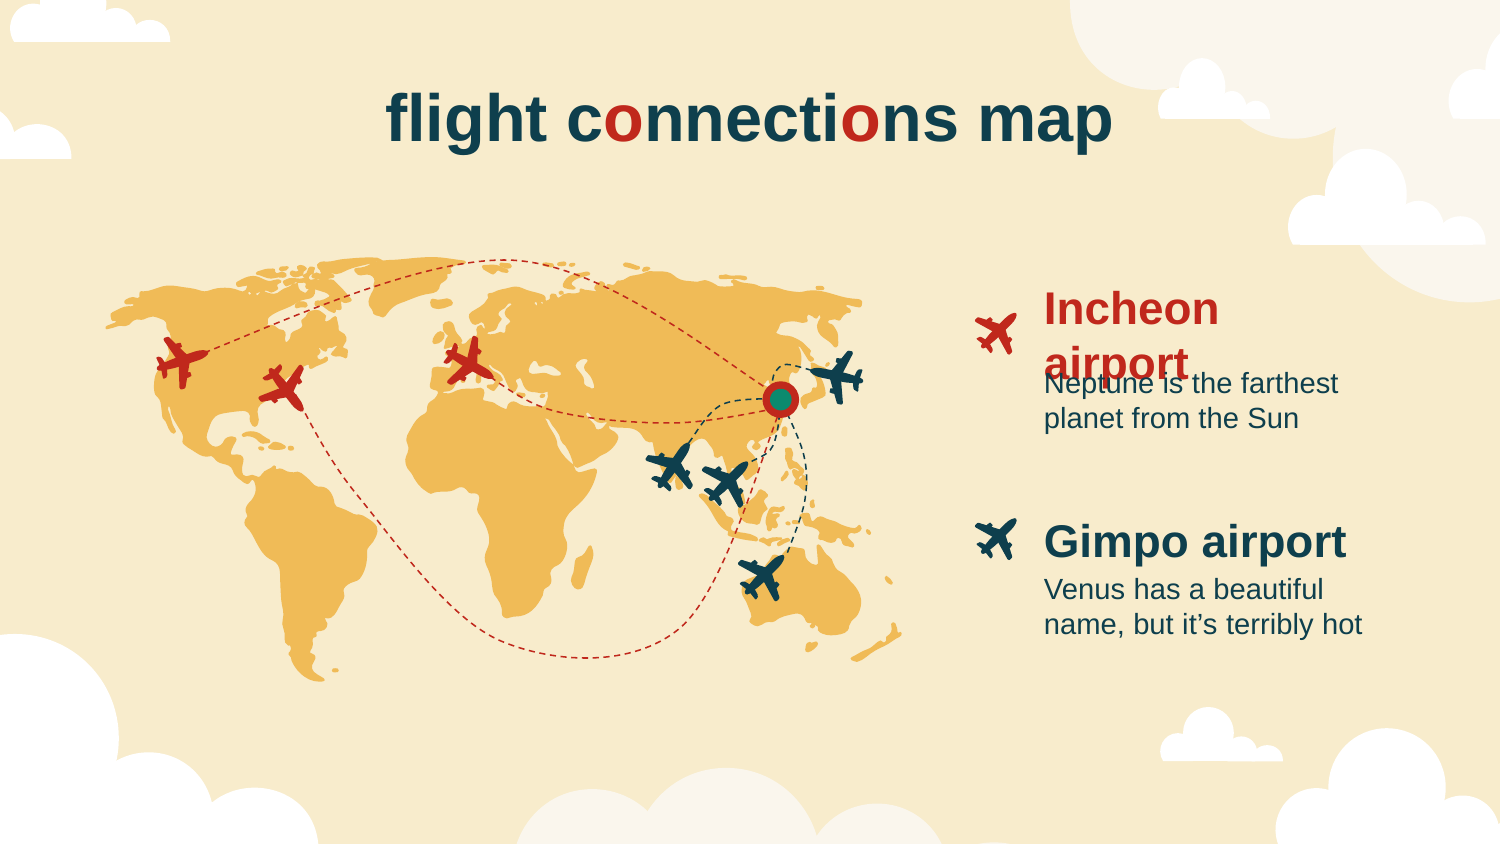

# flight connections map

Incheon airport

Neptune is the farthest planet from the Sun

Gimpo airport

Venus has a beautiful name, but it’s terribly hot